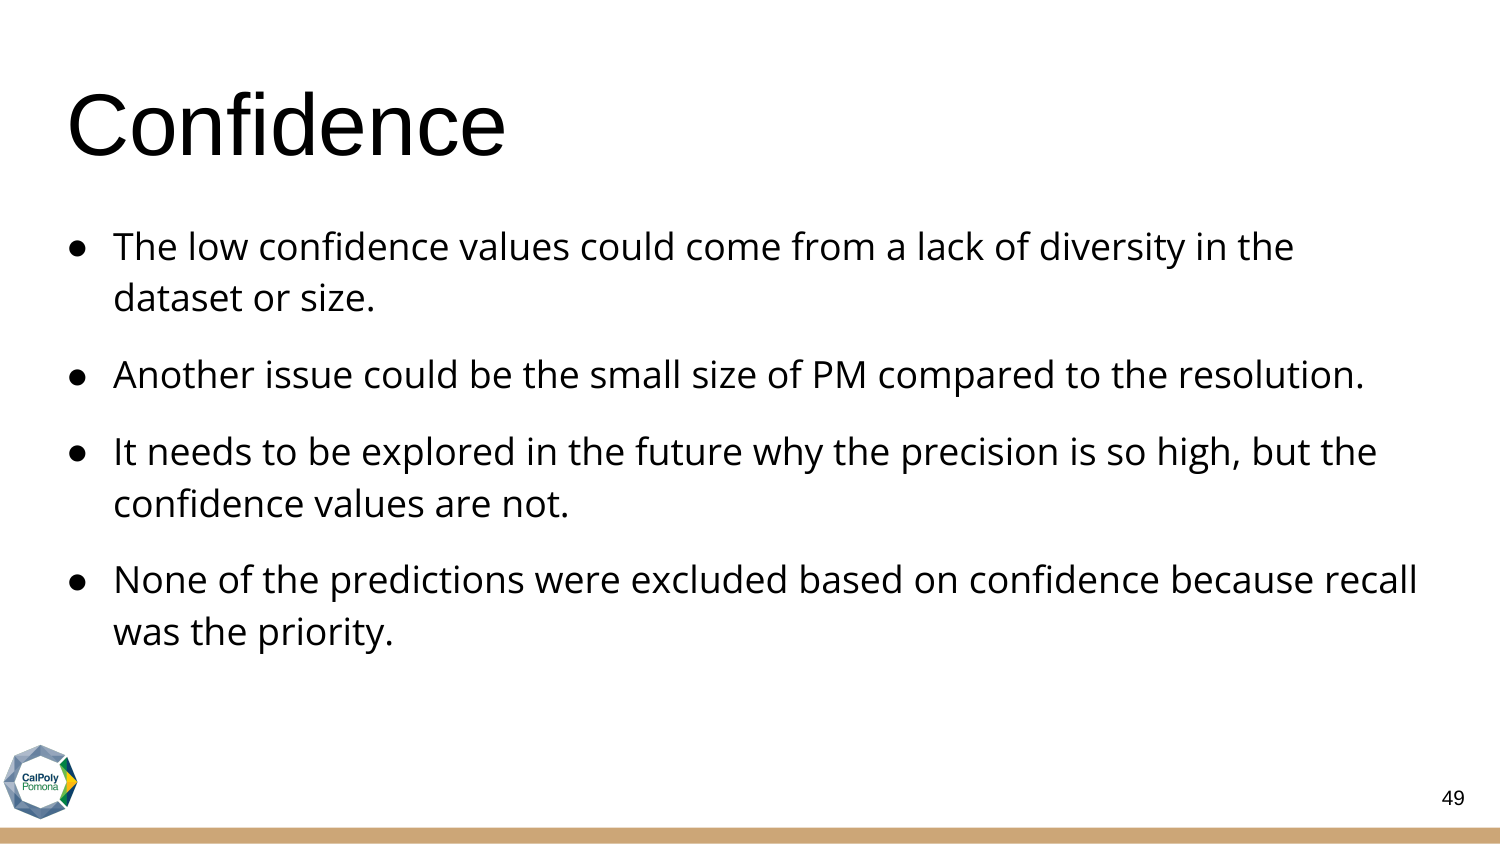

# Confidence
The low confidence values could come from a lack of diversity in the dataset or size.
Another issue could be the small size of PM compared to the resolution.
It needs to be explored in the future why the precision is so high, but the confidence values are not.
None of the predictions were excluded based on confidence because recall was the priority.

49